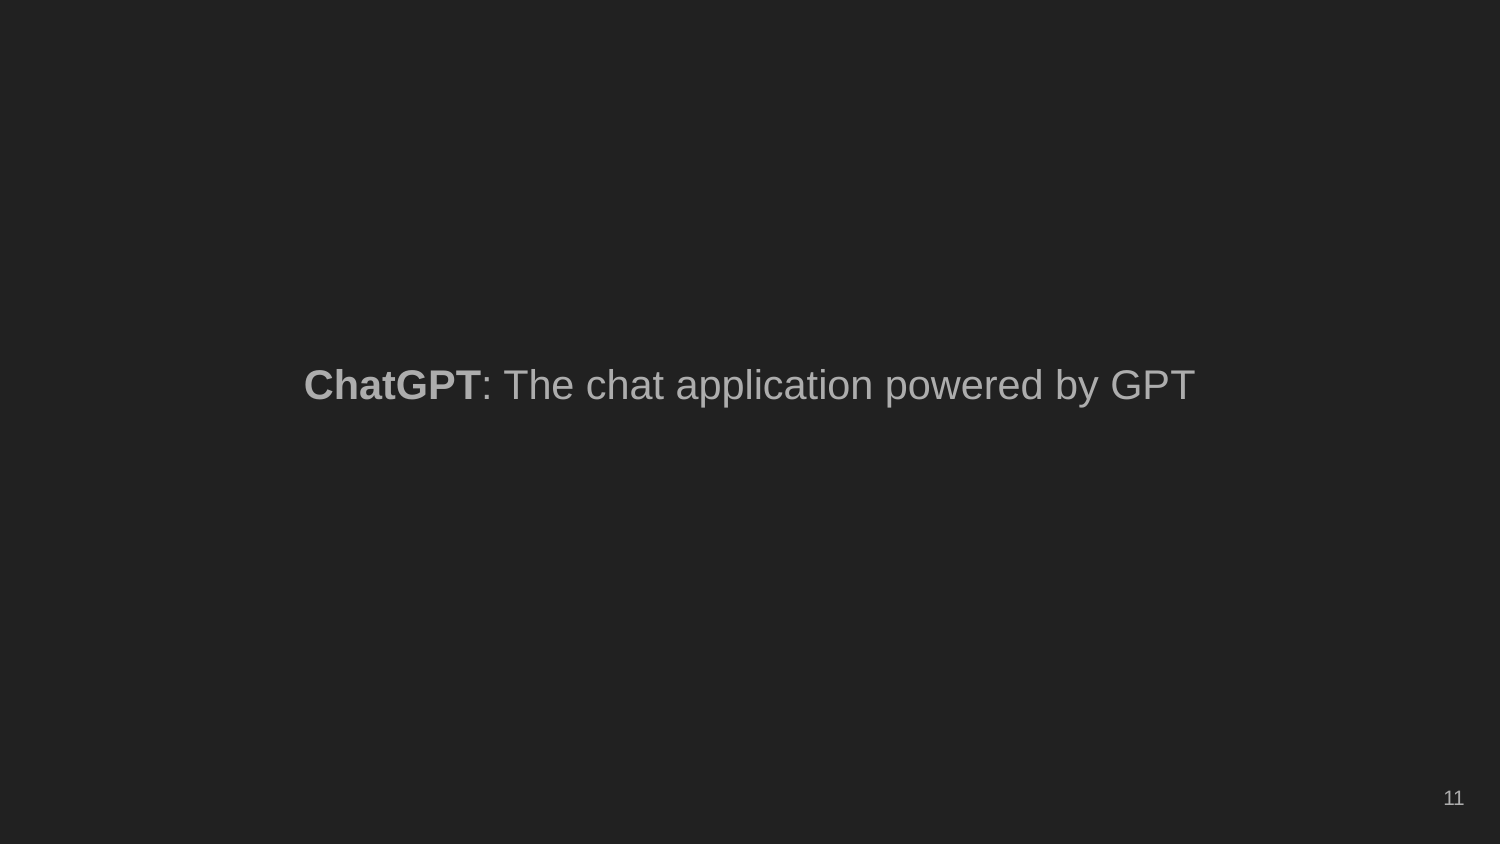

ChatGPT: The chat application powered by GPT

11